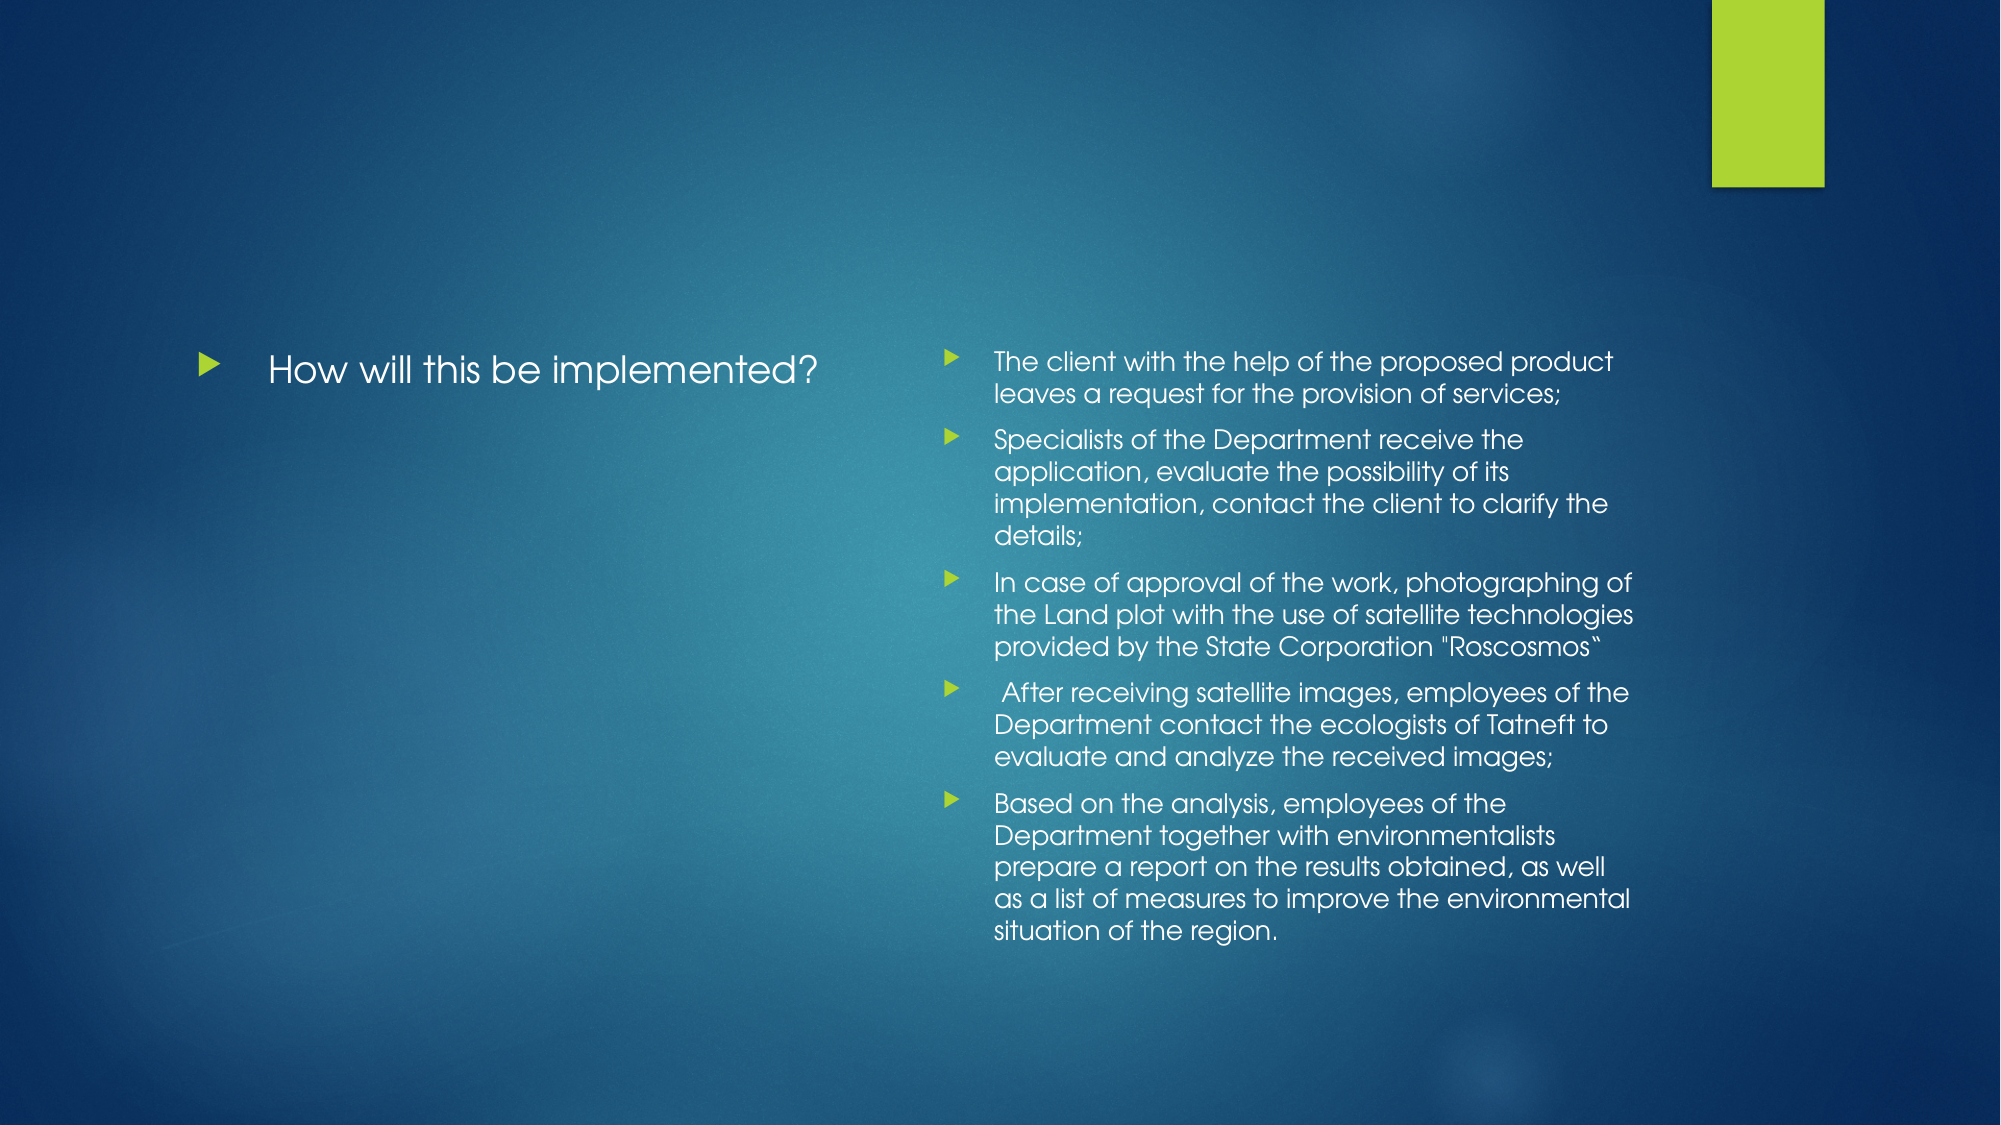

The client with the help of the proposed product leaves a request for the provision of services;
Specialists of the Department receive the application, evaluate the possibility of its implementation, contact the client to clarify the details;
In case of approval of the work, photographing of the Land plot with the use of satellite technologies provided by the State Corporation "Roscosmos“
 After receiving satellite images, employees of the Department contact the ecologists of Tatneft to evaluate and analyze the received images;
Based on the analysis, employees of the Department together with environmentalists prepare a report on the results obtained, as well as a list of measures to improve the environmental situation of the region.
How will this be implemented?